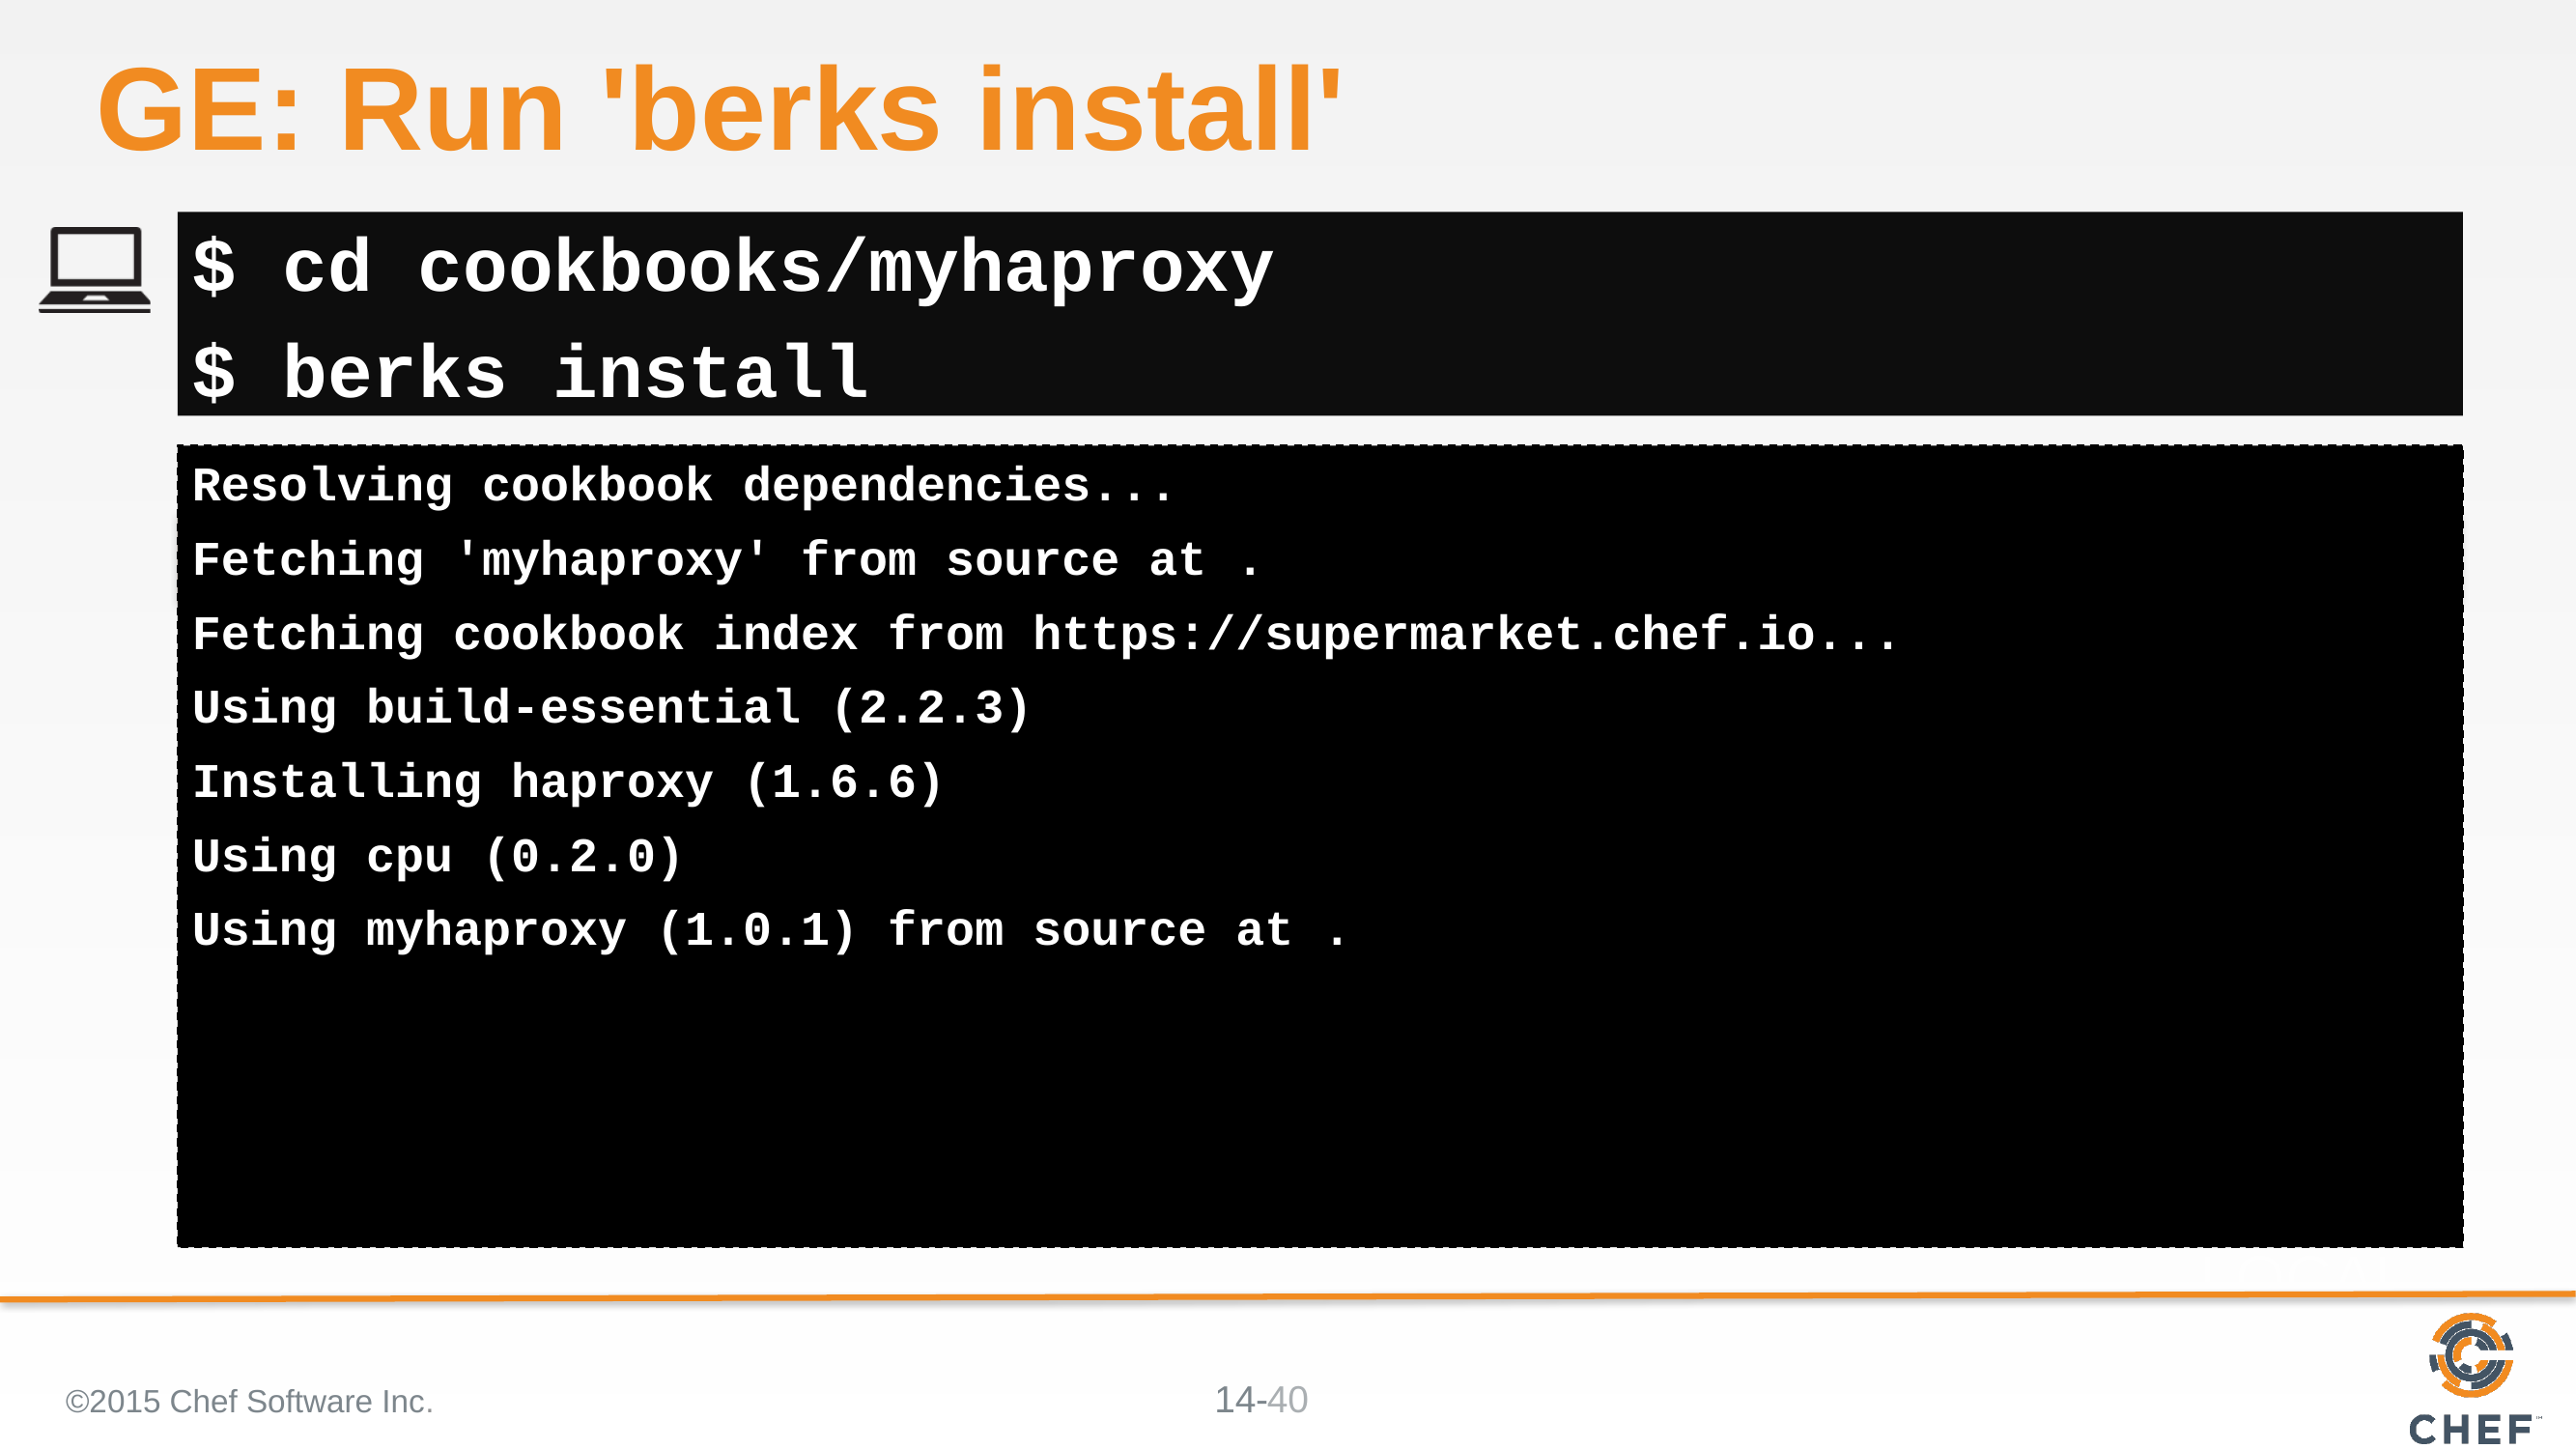

# GE: Run 'berks install'

$ cd cookbooks/myhaproxy
$ berks install

Resolving cookbook dependencies...
Fetching 'myhaproxy' from source at .
Fetching cookbook index from https://supermarket.chef.io...
Using build-essential (2.2.3)
Installing haproxy (1.6.6)
Using cpu (0.2.0)
Using myhaproxy (1.0.1) from source at .
©2015 Chef Software Inc.
40